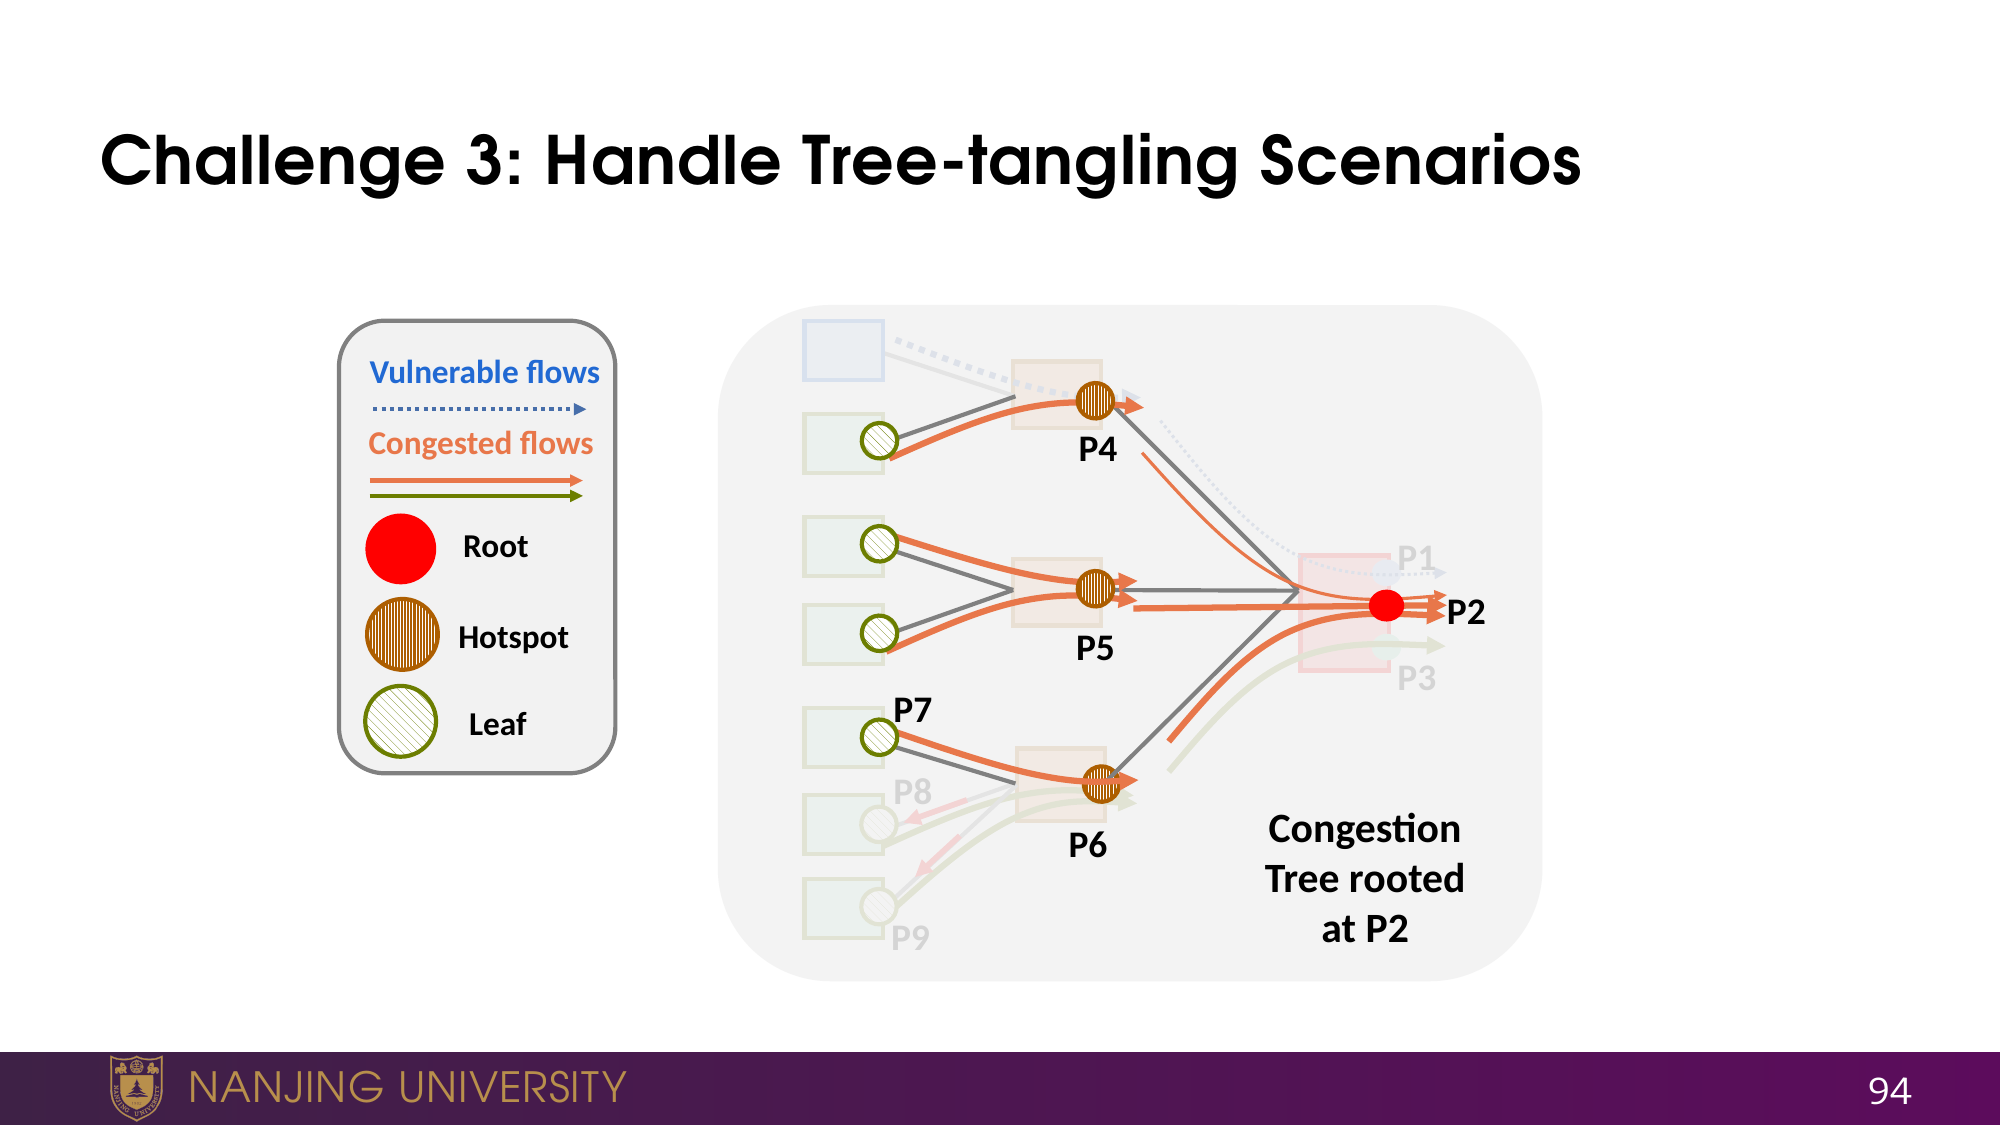

# Challenge 3: Handle Tree-tangling Scenarios

P1

Vulnerable flows

Congested flows
P4

Root

P2

Hotspot

P5

P3
P7

Leaf

P8

Congestion Tree rooted at P2

P6
P9
94